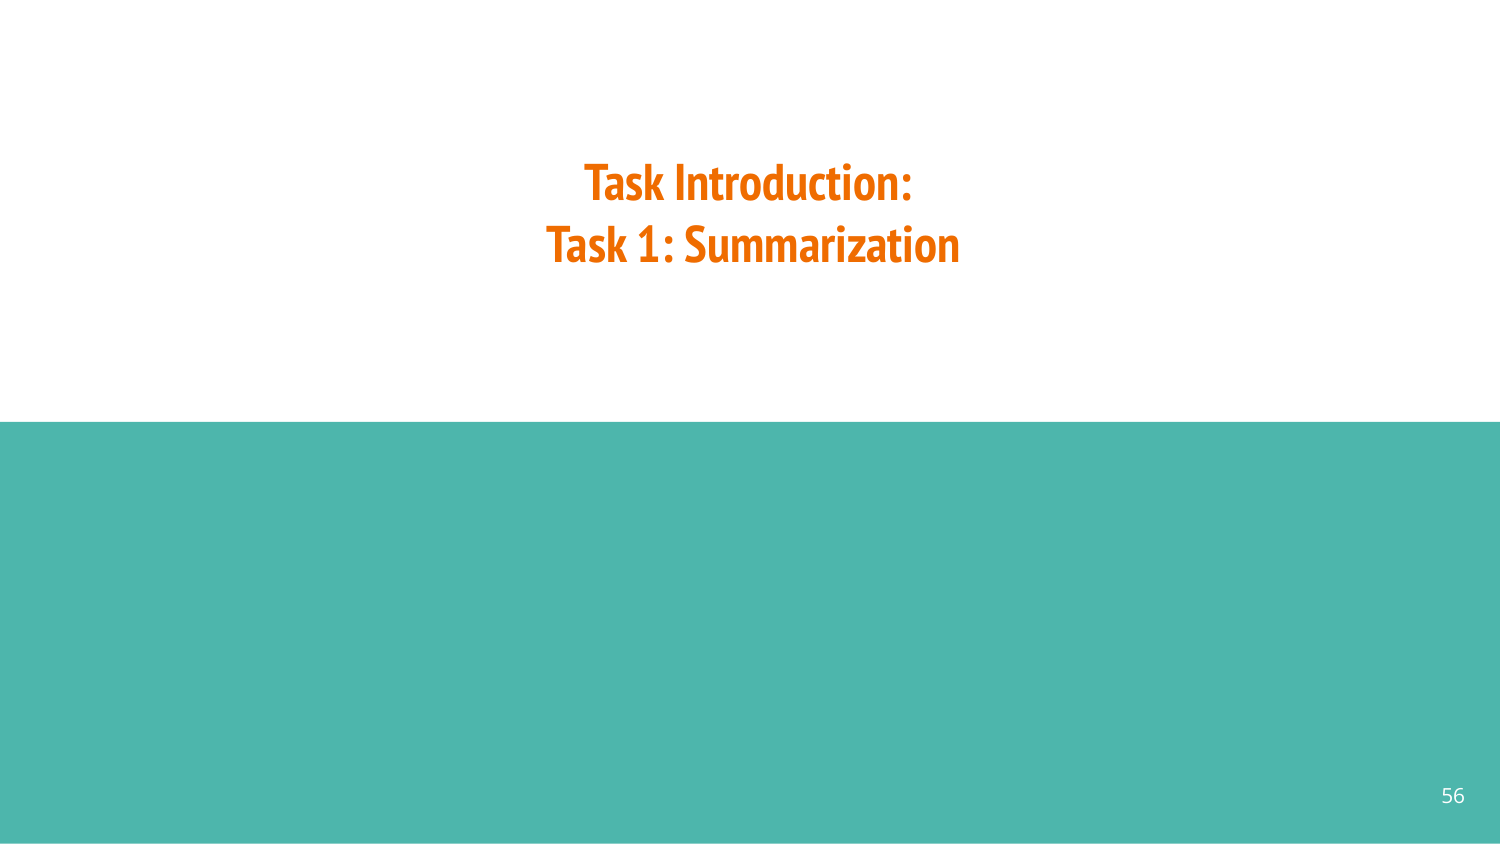

# Task Introduction: Task 1: Summarization
56